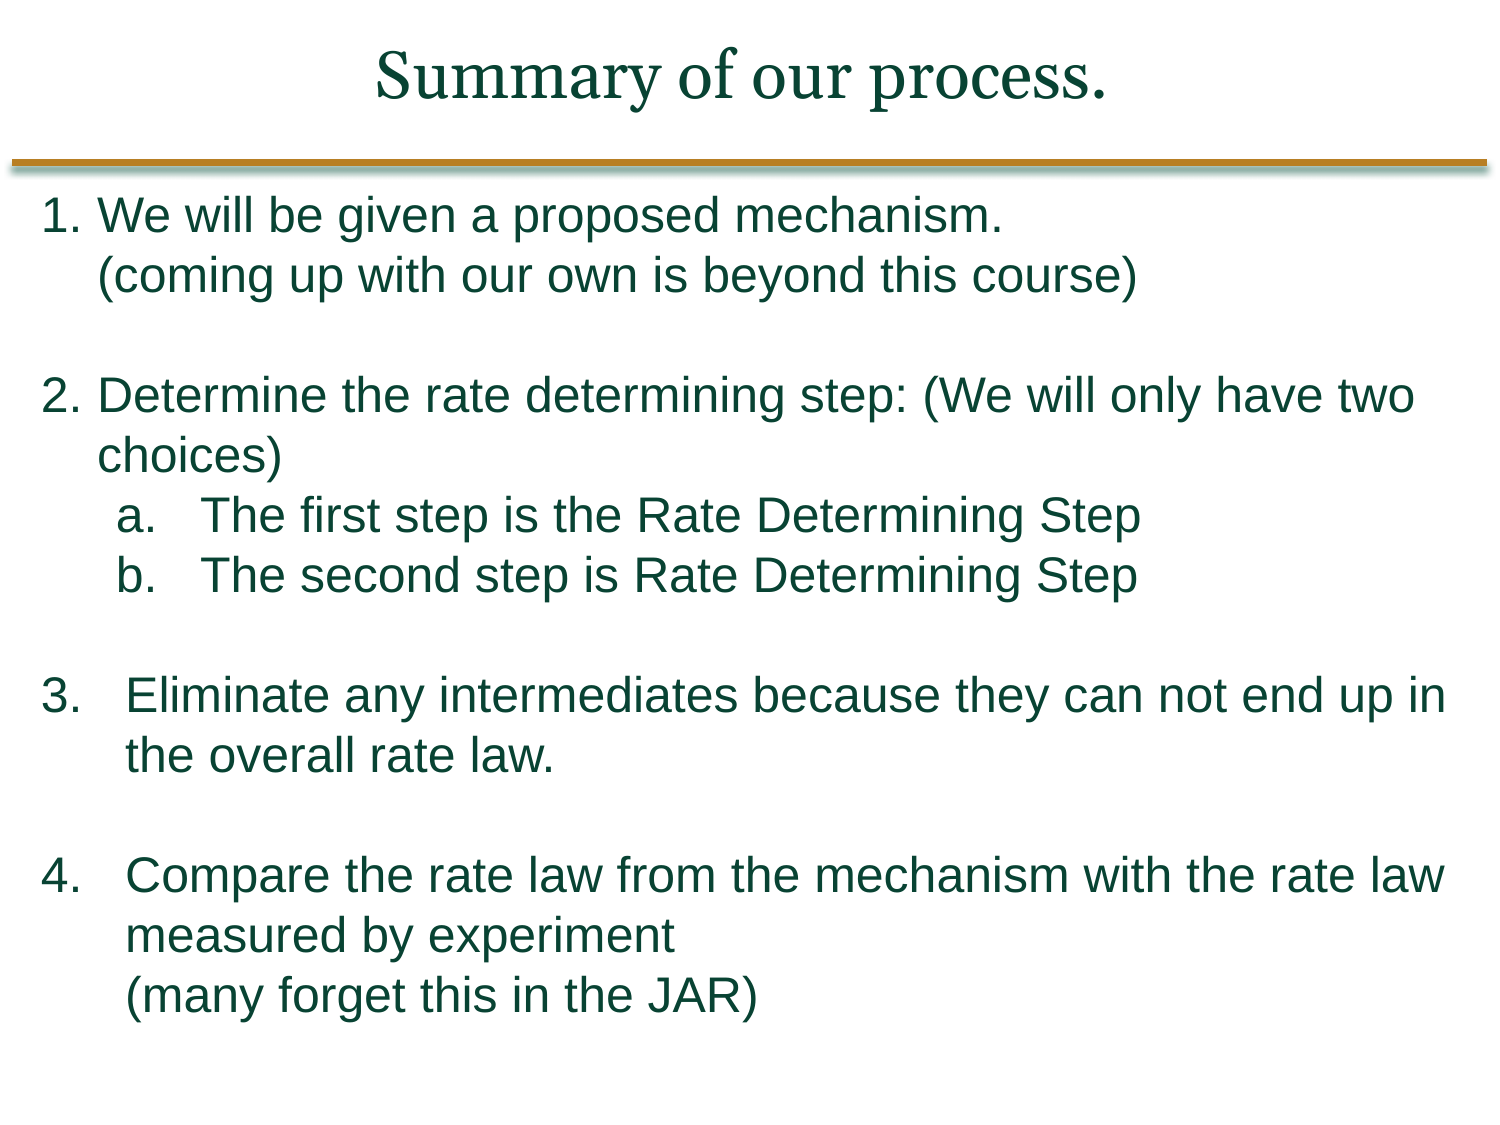

Summary of our process.
We will be given a proposed mechanism.
(coming up with our own is beyond this course)
Determine the rate determining step: (We will only have two choices)
The first step is the Rate Determining Step
The second step is Rate Determining Step
Eliminate any intermediates because they can not end up in the overall rate law.
Compare the rate law from the mechanism with the rate law measured by experiment
(many forget this in the JAR)